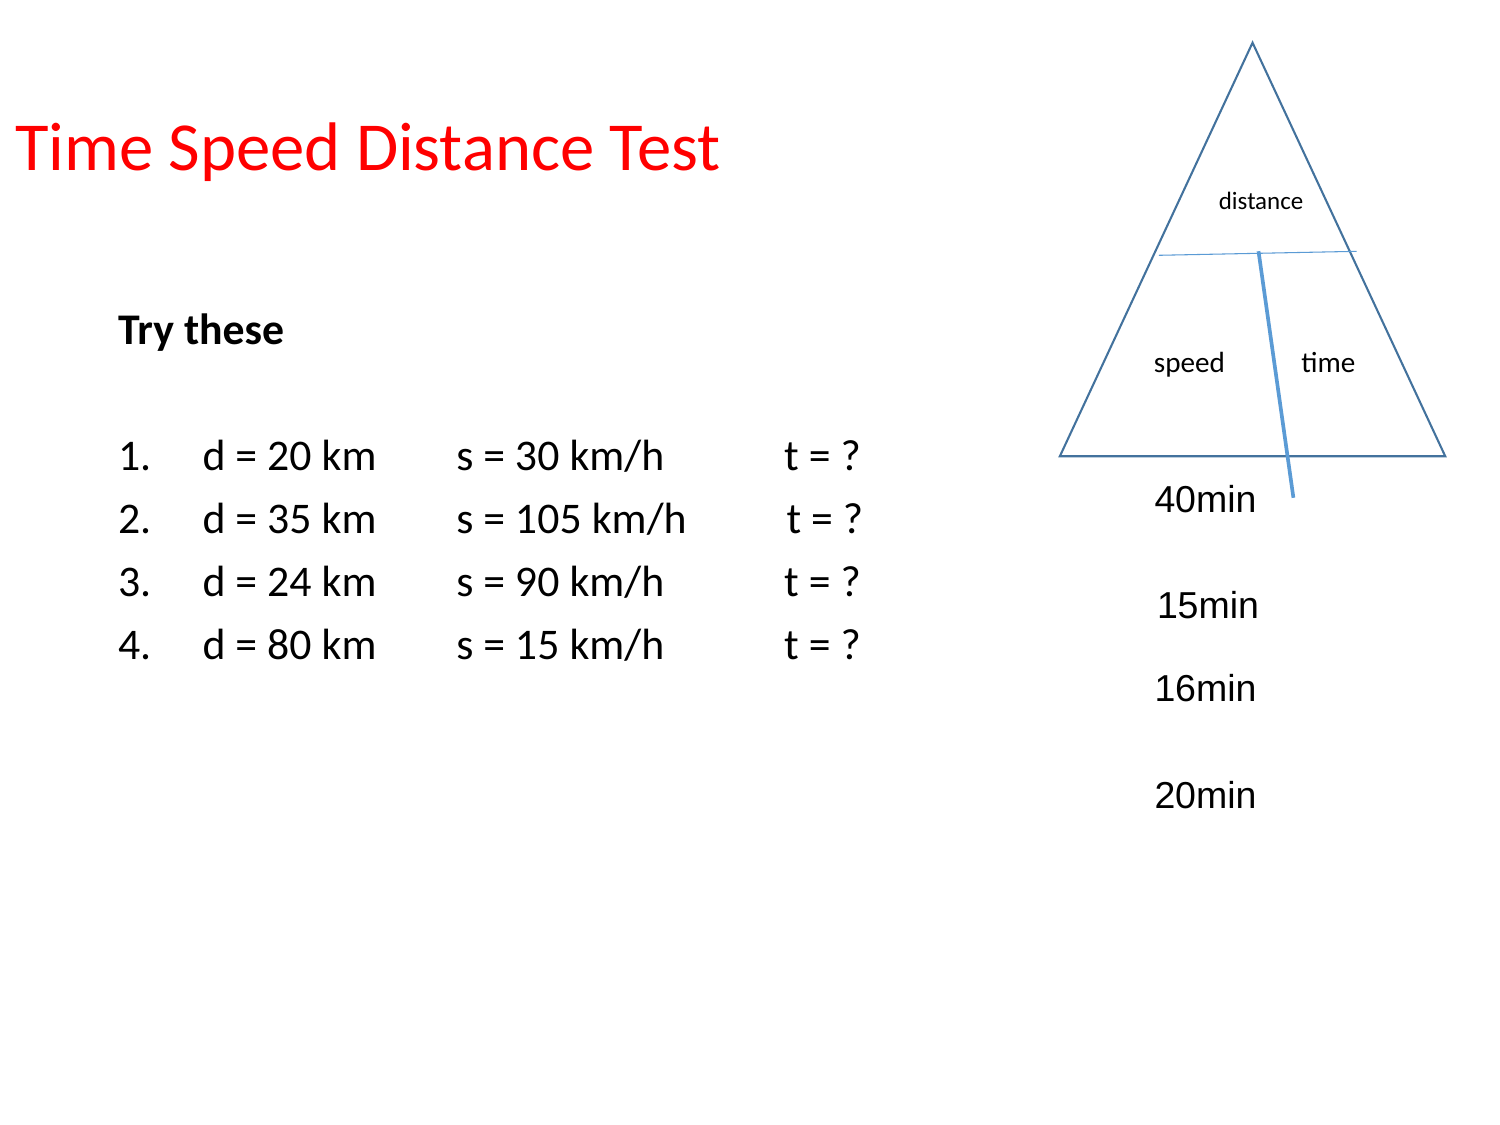

distance
speed
time
# Time Speed Distance Test
Try these

d = 20 km        s = 30 km/h            t = ?
d = 35 km        s = 105 km/h          t = ?
d = 24 km        s = 90 km/h            t = ?
d = 80 km        s = 15 km/h            t = ?

40min
15min
16min
20min